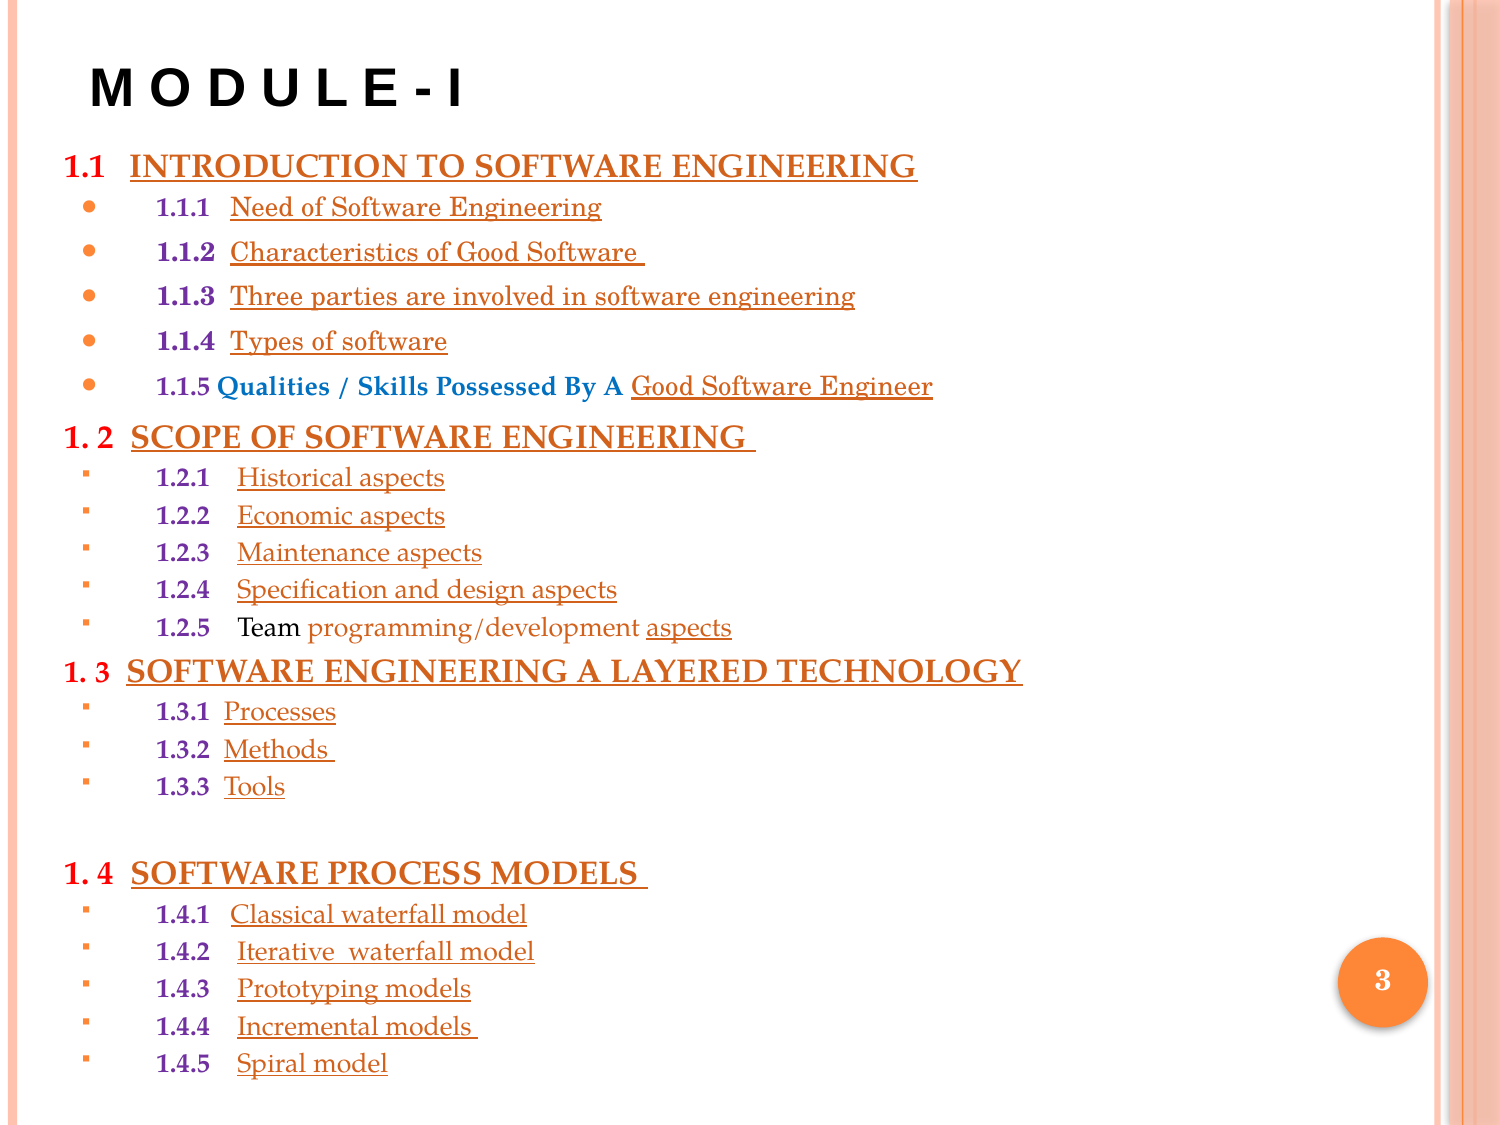

# M O D U L E - I
1.1   INTRODUCTION TO SOFTWARE ENGINEERING
1.1.1   Need of Software Engineering
1.1.2  Characteristics of Good Software
1.1.3  Three parties are involved in software engineering
1.1.4  Types of software
1.1.5 Qualities / Skills Possessed By A Good Software Engineer
1. 2  SCOPE OF SOFTWARE ENGINEERING
1.2.1    Historical aspects
1.2.2    Economic aspects
1.2.3    Maintenance aspects
1.2.4    Specification and design aspects
1.2.5    Team programming/development aspects
1. 3  SOFTWARE ENGINEERING A LAYERED TECHNOLOGY
1.3.1  Processes
1.3.2  Methods
1.3.3  Tools

1. 4  SOFTWARE PROCESS MODELS
1.4.1   Classical waterfall model
1.4.2    Iterative  waterfall model
1.4.3    Prototyping models
1.4.4    Incremental models
1.4.5    Spiral model

3